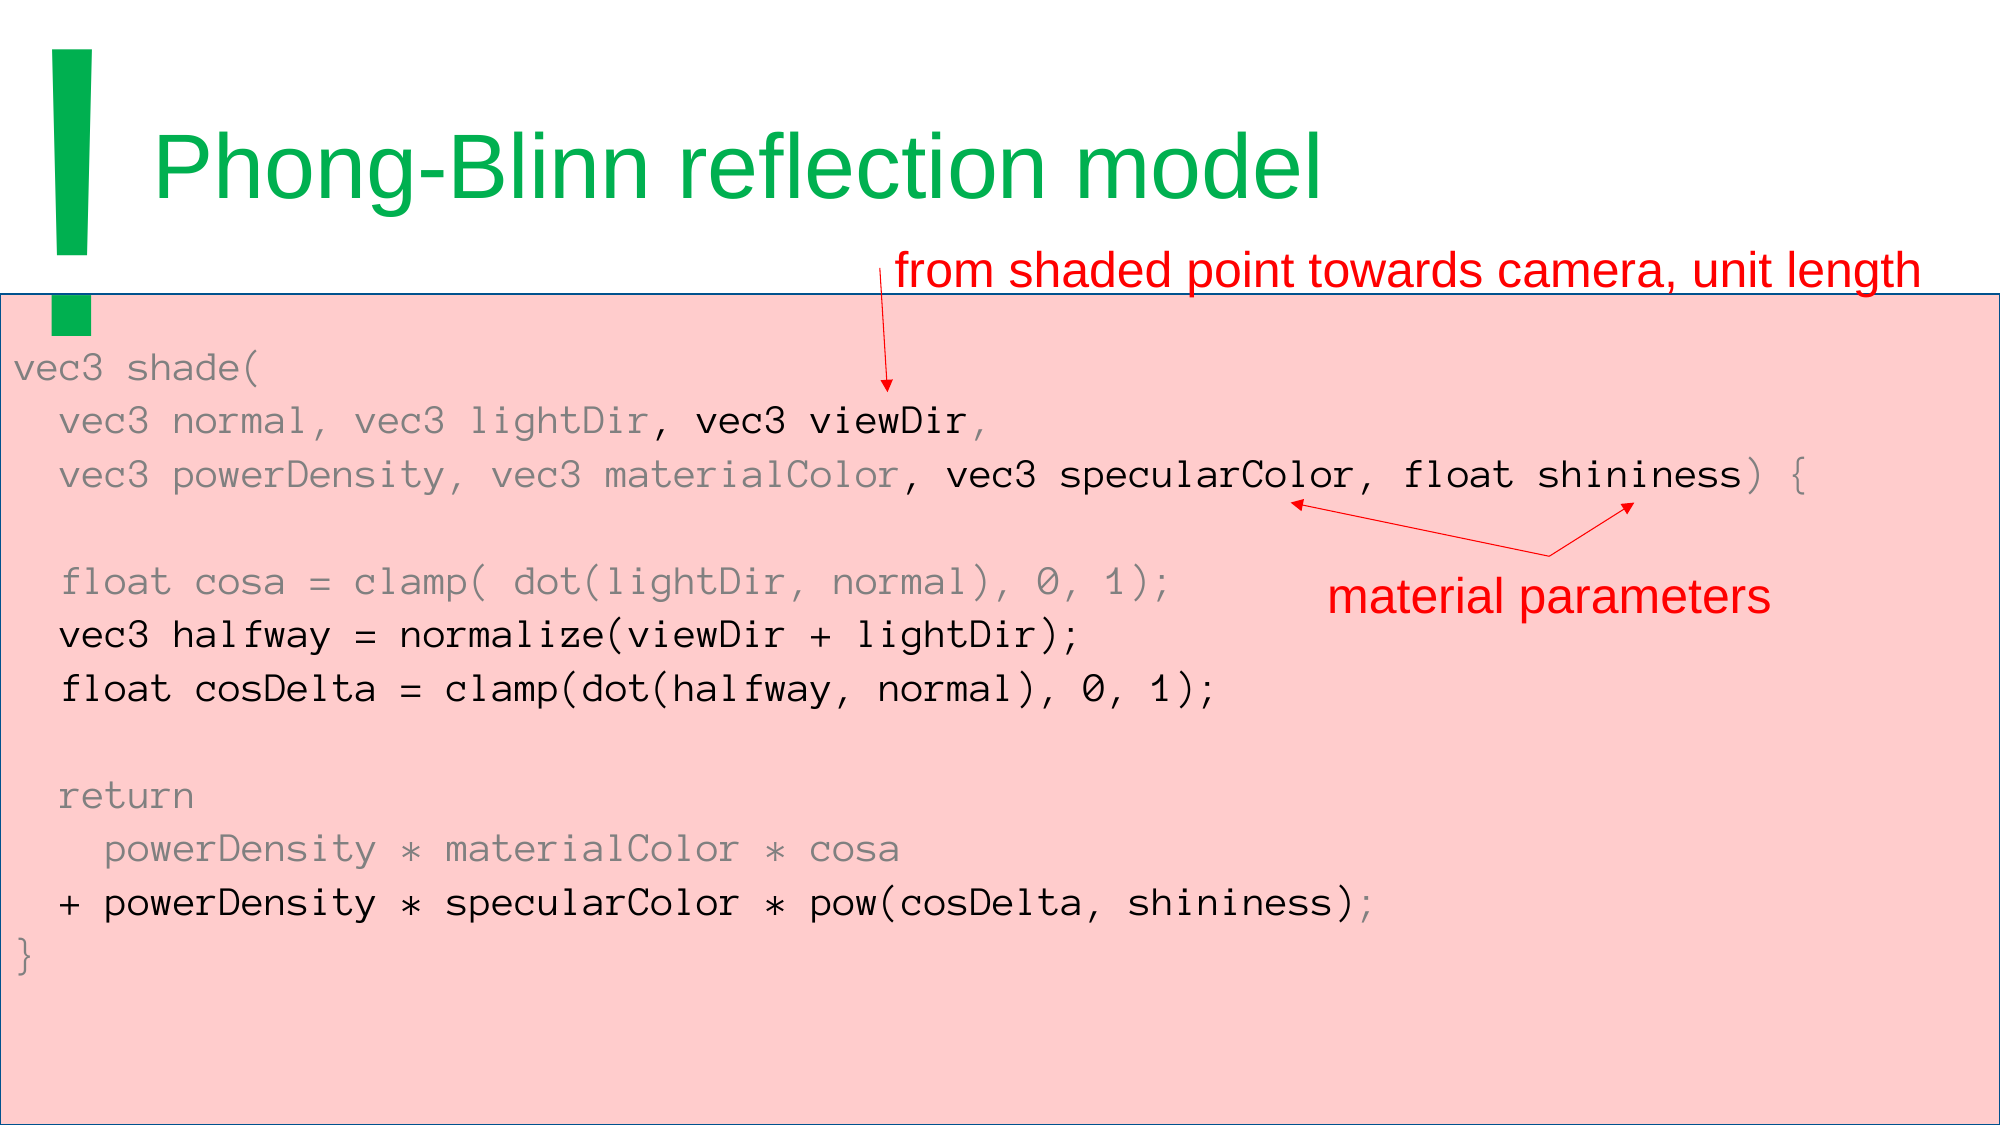

!
# Phong-Blinn reflection model
from shaded point towards camera, unit length
vec3 shade(
  vec3 normal, vec3 lightDir, vec3 viewDir,
  vec3 powerDensity, vec3 materialColor, vec3 specularColor, float shininess) {

  float cosa = clamp( dot(lightDir, normal), 0, 1);
  vec3 halfway = normalize(viewDir + lightDir);
  float cosDelta = clamp(dot(halfway, normal), 0, 1);

  return
    powerDensity * materialColor * cosa
  + powerDensity * specularColor * pow(cosDelta, shininess);
}

material parameters